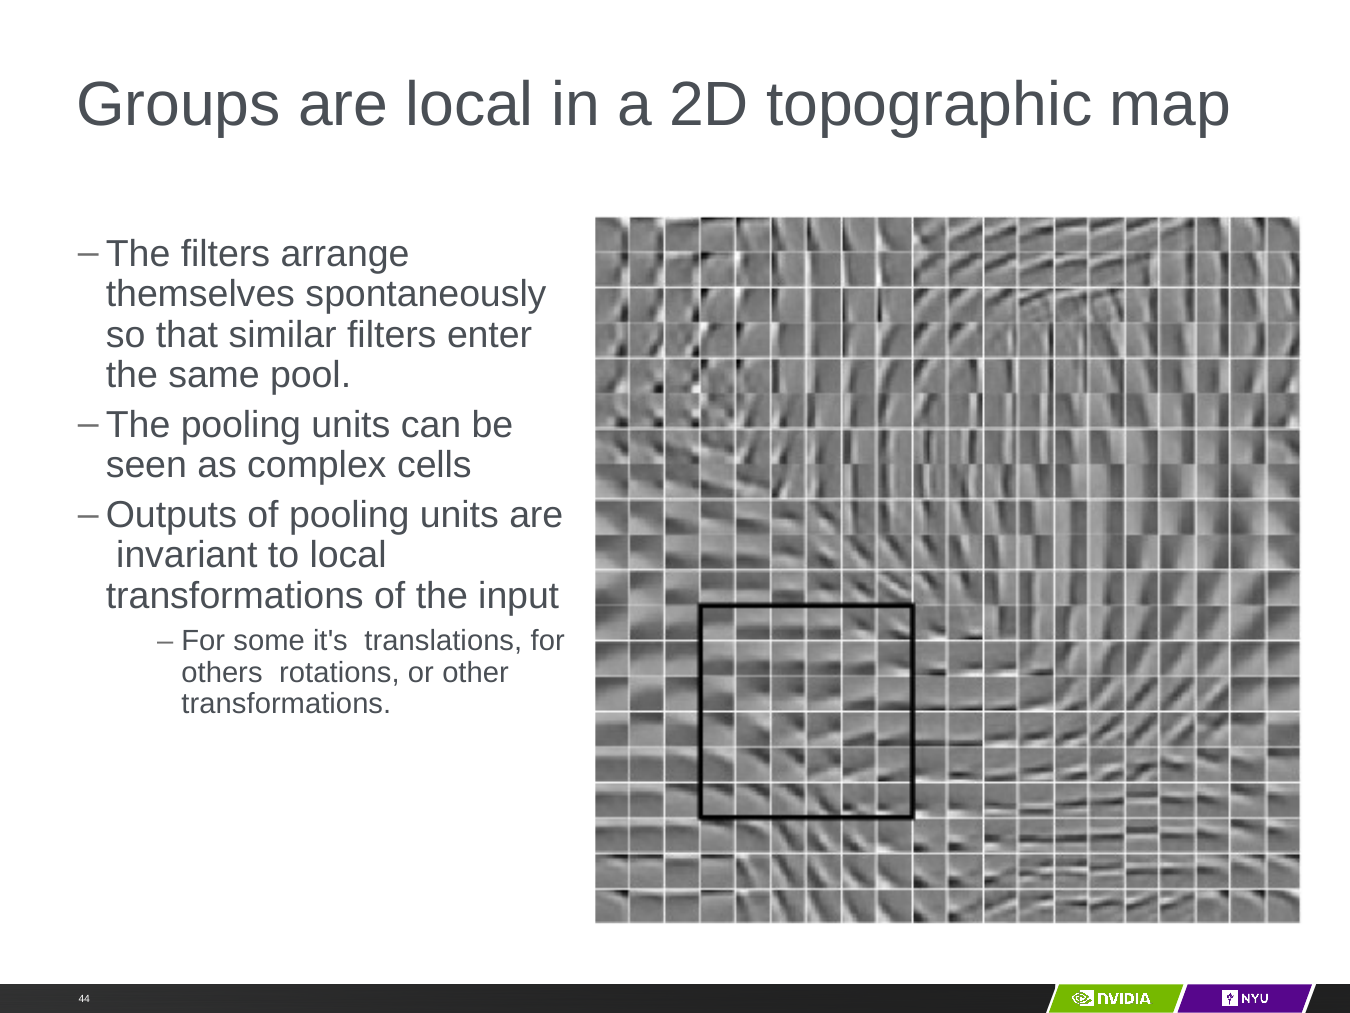

# Groups are local in a 2D topographic map
Y LeCun

The filters arrange  themselves spontaneously  so that similar filters enter  the same pool.
The pooling units can be  seen as complex cells
Outputs of pooling units are  invariant to local  transformations of the input
For some it's  translations, for others  rotations, or other  transformations.